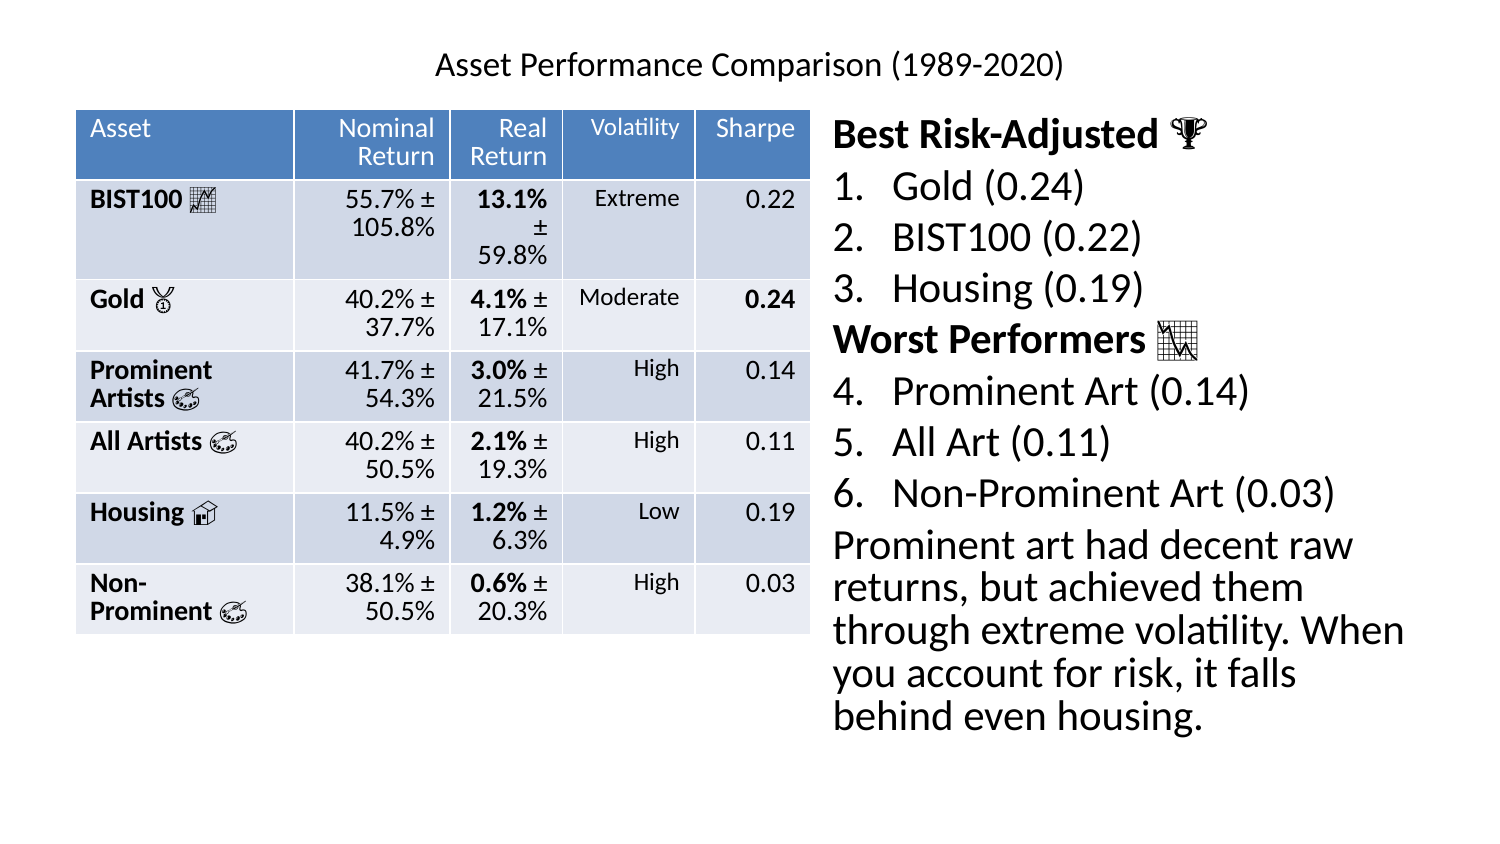

# Asset Performance Comparison (1989-2020)
| Asset | Nominal Return | Real Return | Volatility | Sharpe |
| --- | --- | --- | --- | --- |
| BIST100 📈 | 55.7% ± 105.8% | 13.1% ± 59.8% | Extreme | 0.22 |
| Gold 🥇 | 40.2% ± 37.7% | 4.1% ± 17.1% | Moderate | 0.24 |
| Prominent Artists 🎨 | 41.7% ± 54.3% | 3.0% ± 21.5% | High | 0.14 |
| All Artists 🎨 | 40.2% ± 50.5% | 2.1% ± 19.3% | High | 0.11 |
| Housing 🏠 | 11.5% ± 4.9% | 1.2% ± 6.3% | Low | 0.19 |
| Non-Prominent 🎨 | 38.1% ± 50.5% | 0.6% ± 20.3% | High | 0.03 |
Best Risk-Adjusted 🏆
Gold (0.24)
BIST100 (0.22)
Housing (0.19)
Worst Performers 📉
Prominent Art (0.14)
All Art (0.11)
Non-Prominent Art (0.03)
Prominent art had decent raw returns, but achieved them through extreme volatility. When you account for risk, it falls behind even housing.